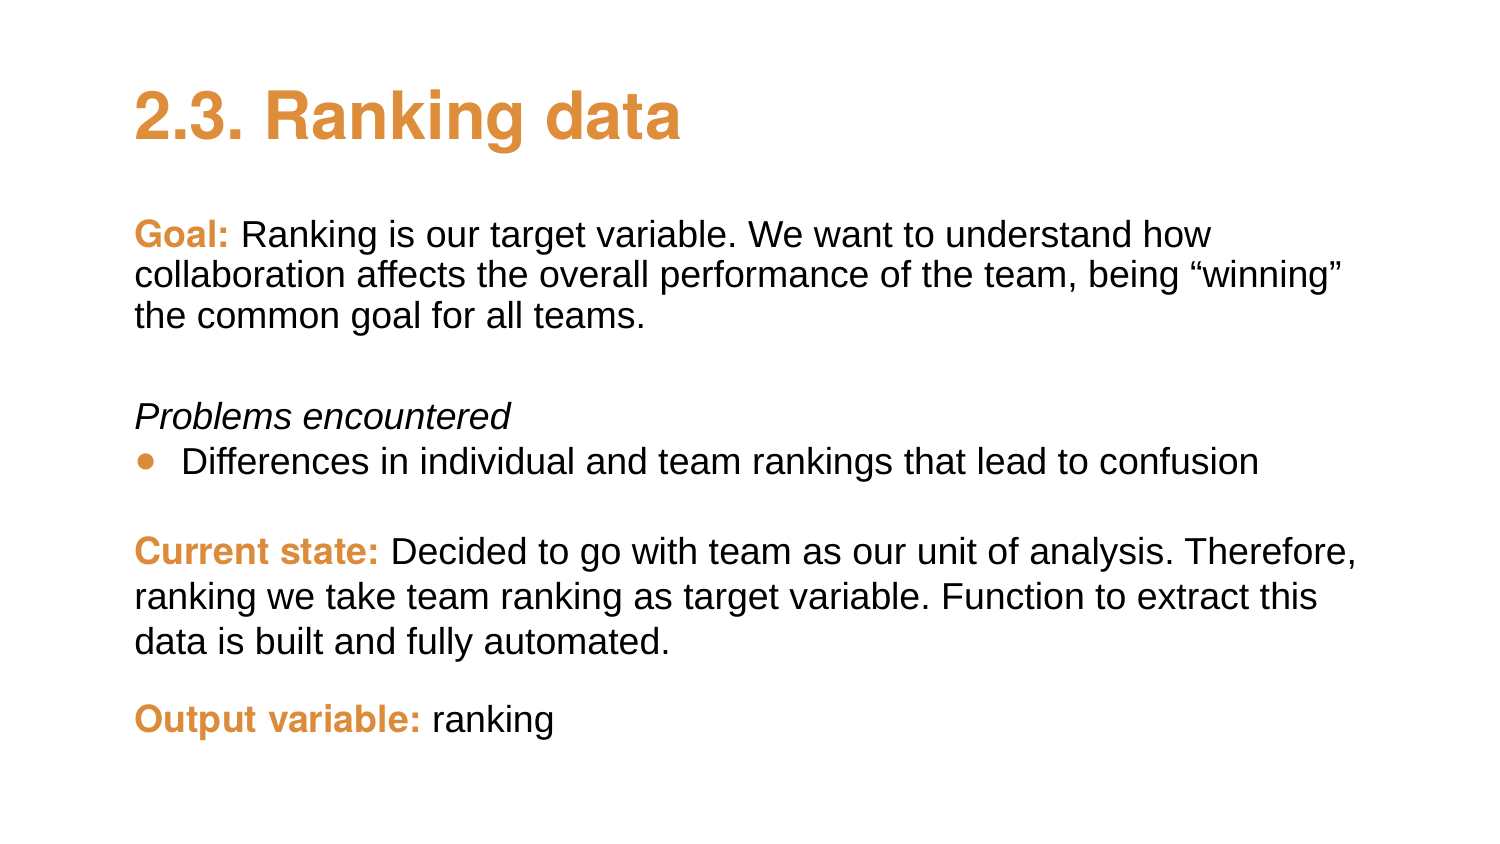

# 2.3. Ranking data
Goal: Ranking is our target variable. We want to understand how collaboration affects the overall performance of the team, being “winning” the common goal for all teams.
Problems encountered
Differences in individual and team rankings that lead to confusion

Current state: Decided to go with team as our unit of analysis. Therefore, ranking we take team ranking as target variable. Function to extract this data is built and fully automated.
Output variable: ranking